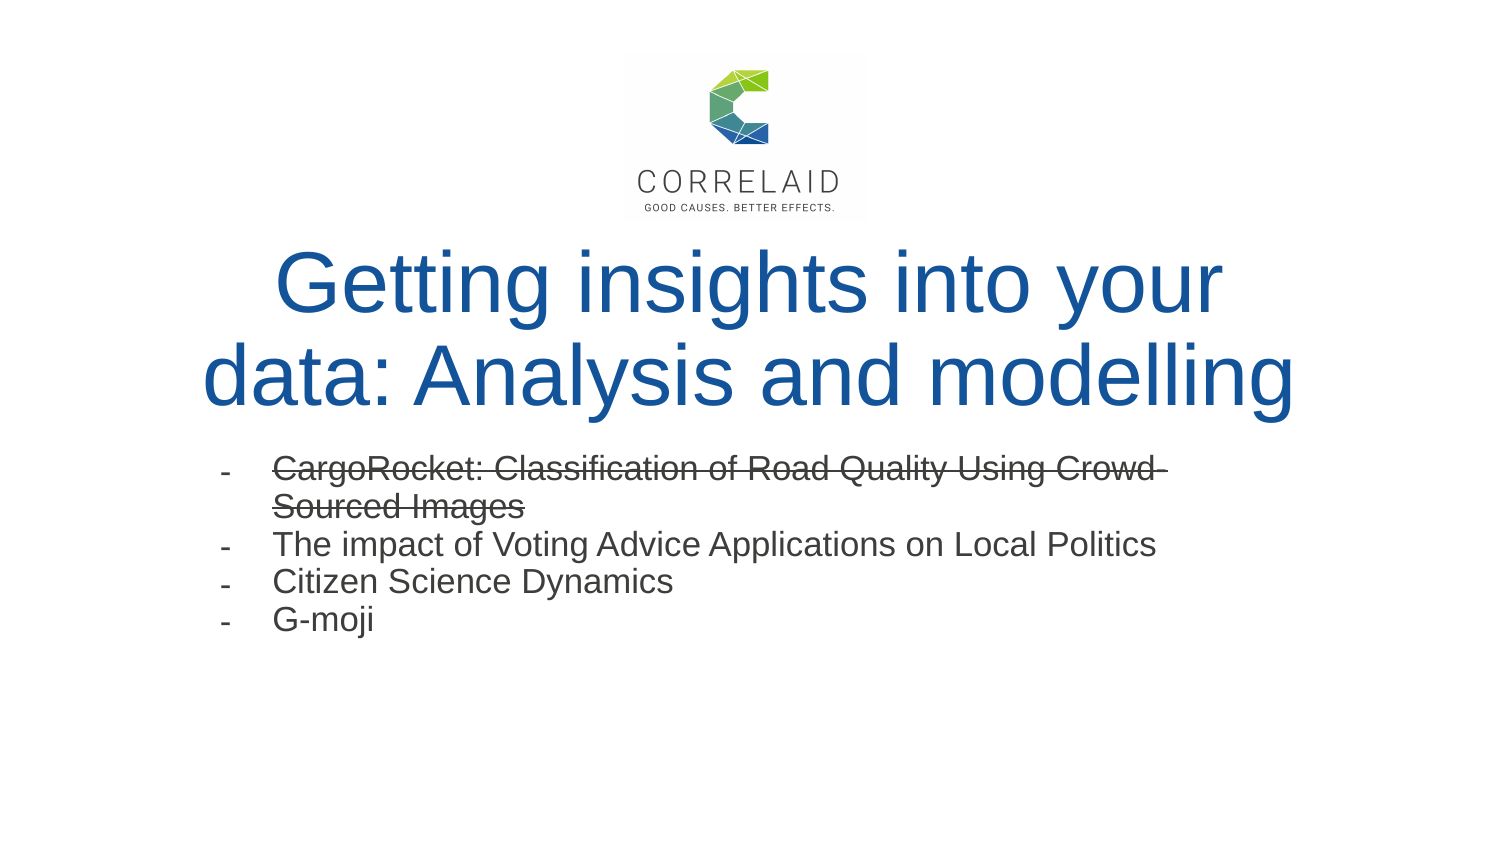

# Getting insights into your data: Analysis and modelling
CargoRocket: Classification of Road Quality Using Crowd-Sourced Images
The impact of Voting Advice Applications on Local Politics
Citizen Science Dynamics
G-moji